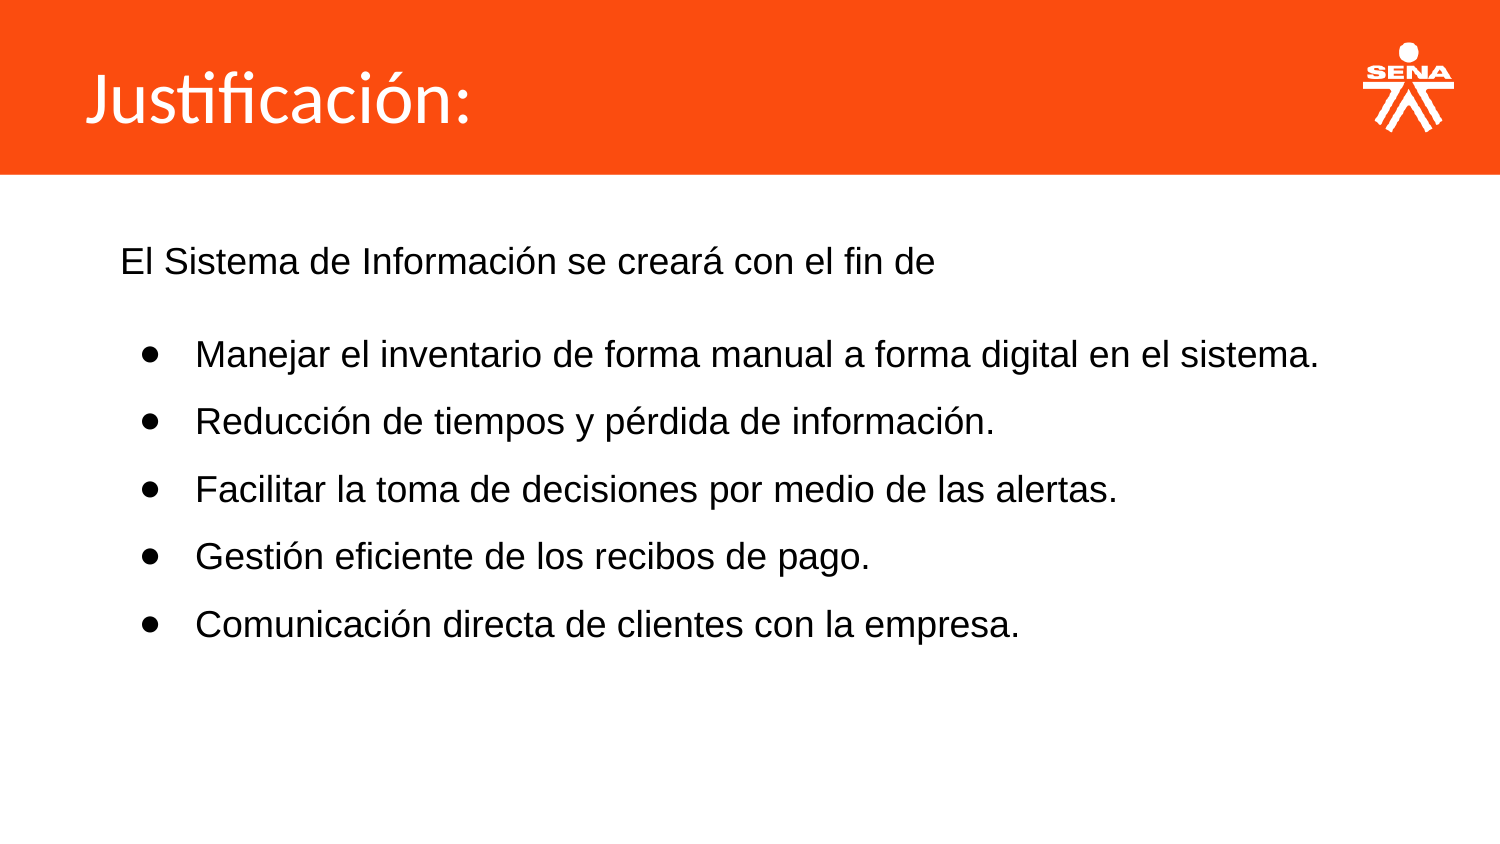

Justificación:
El Sistema de Información se creará con el fin de
Manejar el inventario de forma manual a forma digital en el sistema.
Reducción de tiempos y pérdida de información.
Facilitar la toma de decisiones por medio de las alertas.
Gestión eficiente de los recibos de pago.
Comunicación directa de clientes con la empresa.